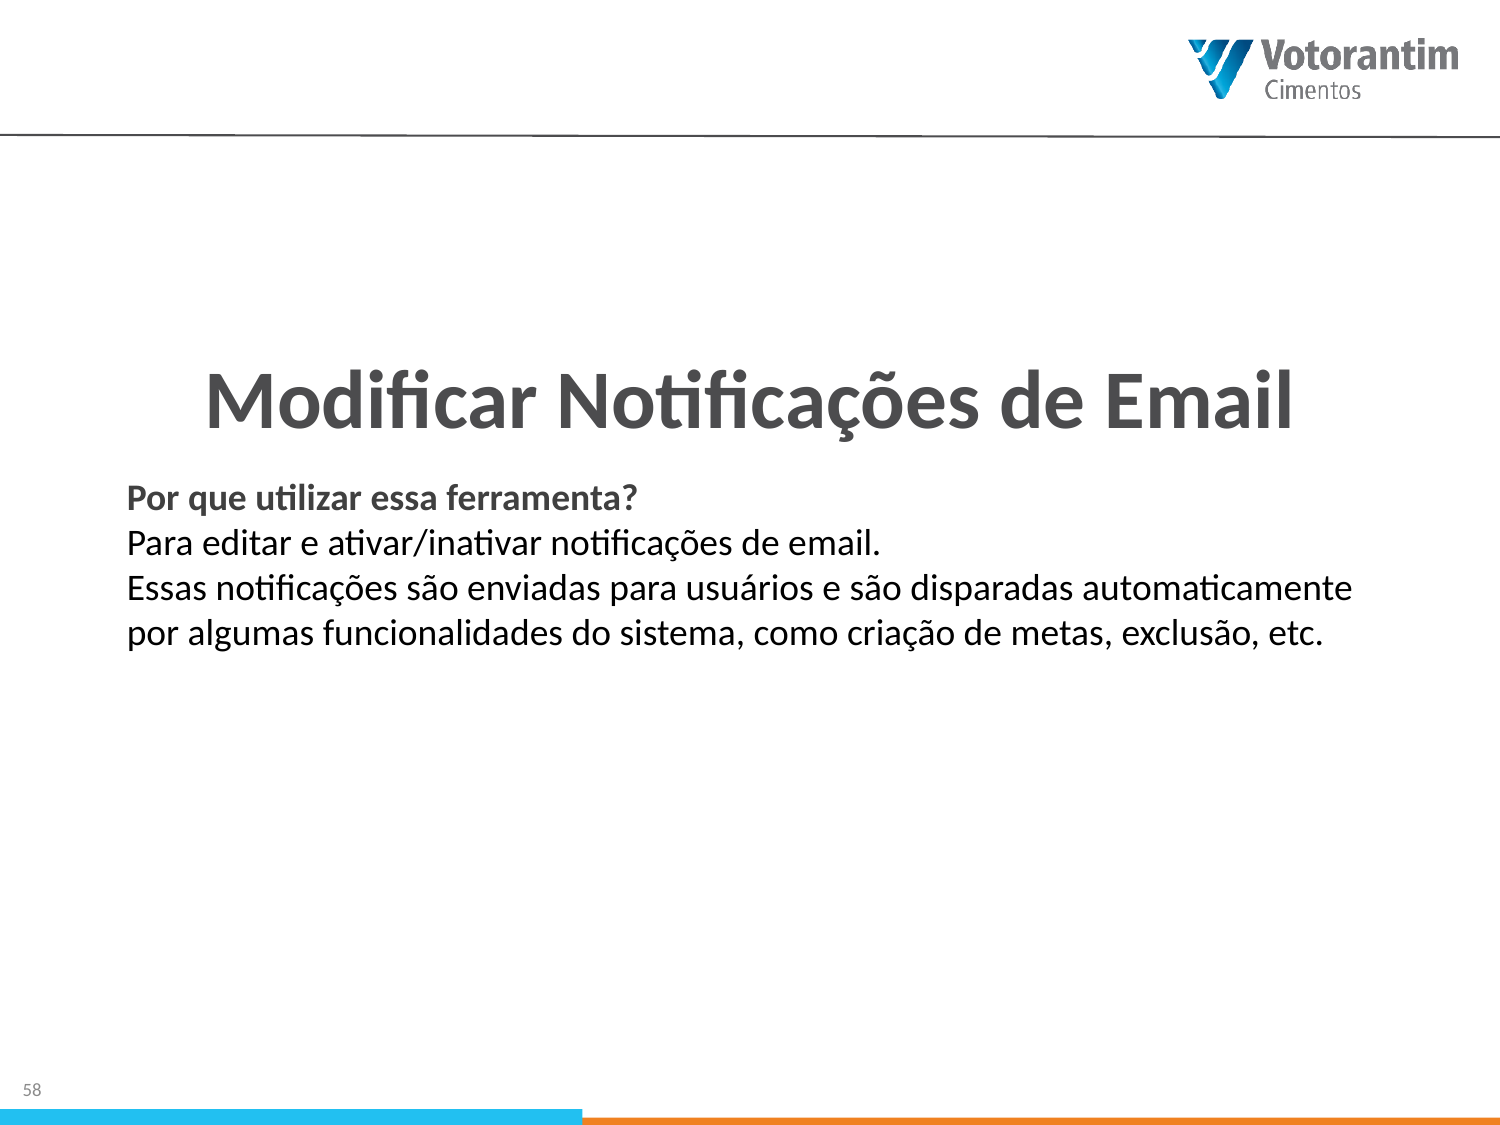

Modificar Notificações de Email
Por que utilizar essa ferramenta?
Para editar e ativar/inativar notificações de email.
Essas notificações são enviadas para usuários e são disparadas automaticamente por algumas funcionalidades do sistema, como criação de metas, exclusão, etc.